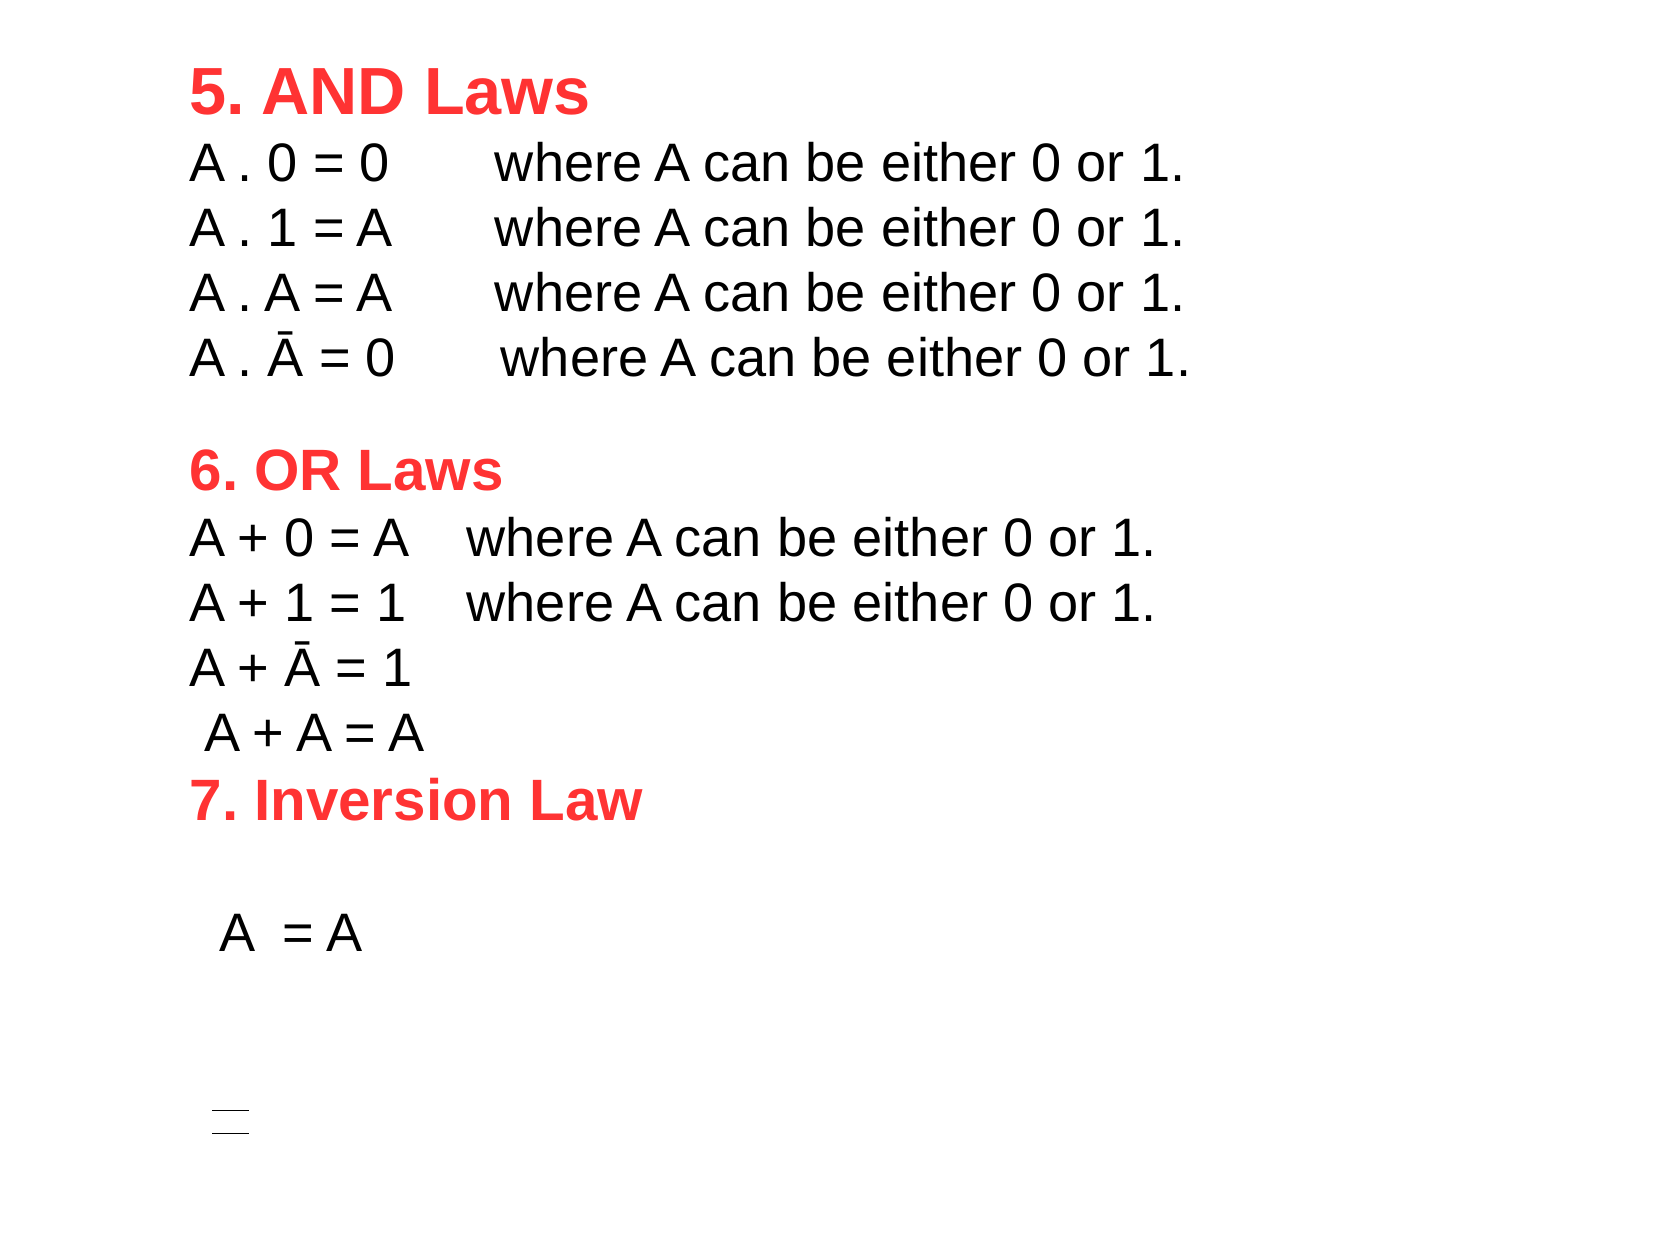

5. AND Laws
A . 0 = 0       where A can be either 0 or 1.
A . 1 = A       where A can be either 0 or 1.
A . A = A       where A can be either 0 or 1.
A . Ā = 0       where A can be either 0 or 1.

6. OR Laws
A + 0 = A    where A can be either 0 or 1.
A + 1 = 1    where A can be either 0 or 1.
A + Ā = 1
 A + A = A
7. Inversion Law

  A  = A